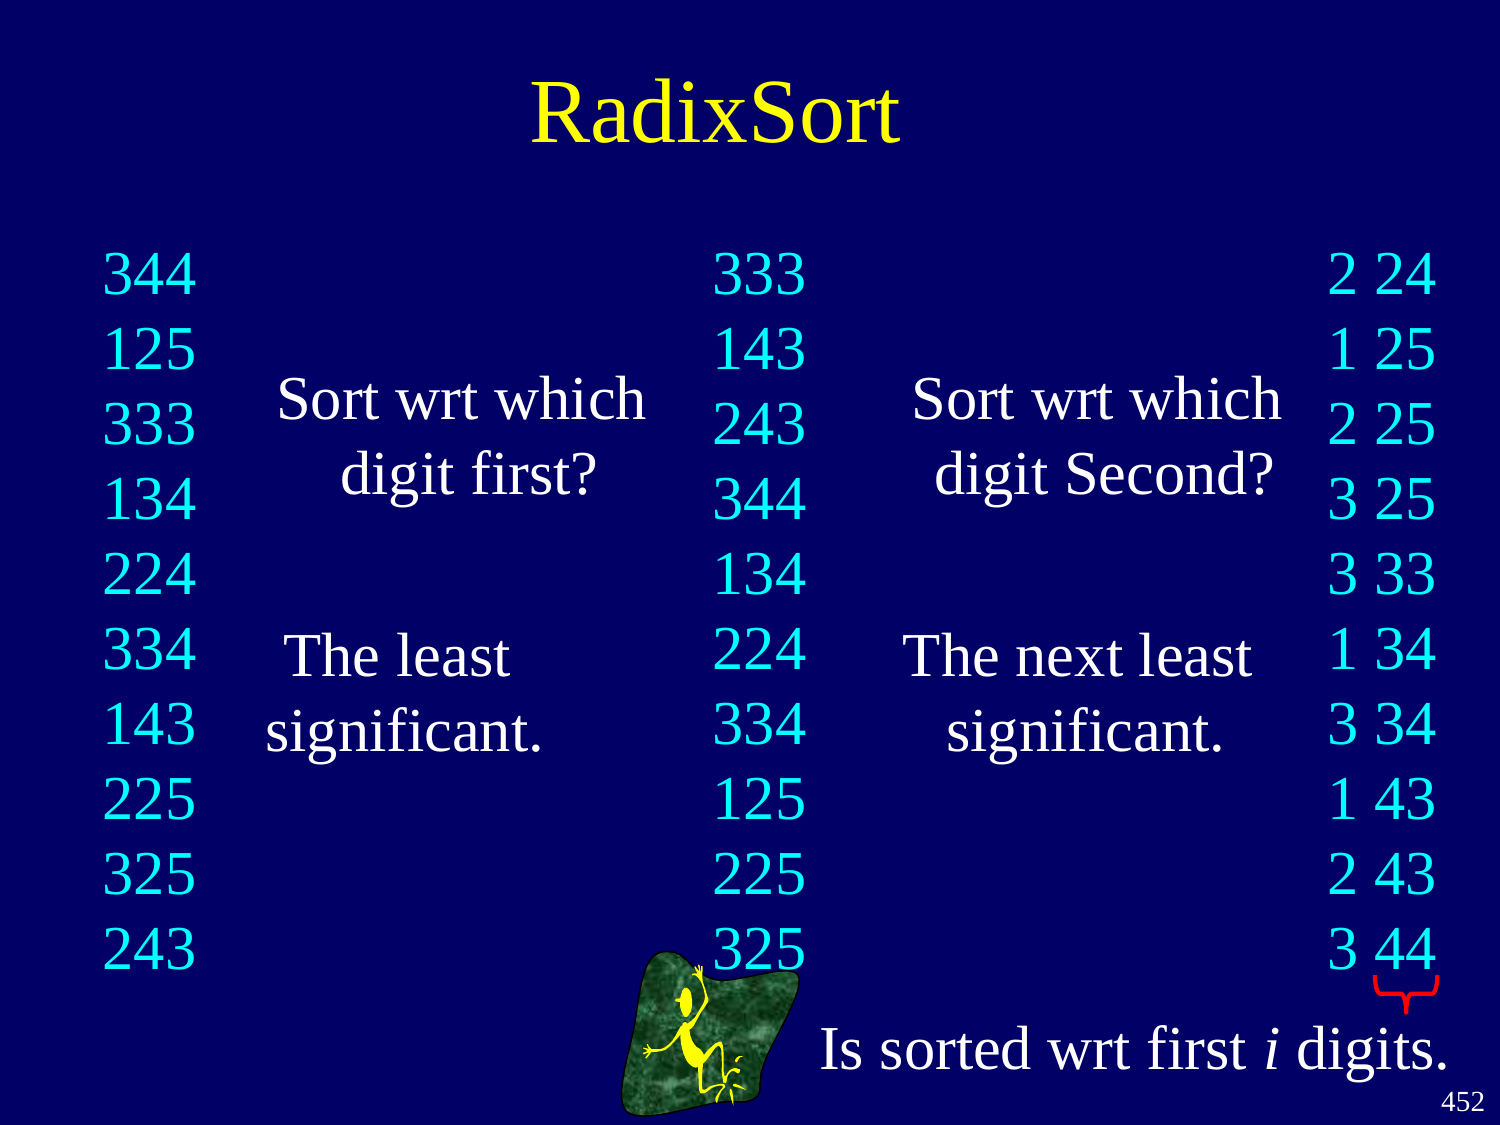

# RadixSort
344
125
333
134
224
334
143
225
325
243
333
143
243
344
134
224
334
125
225
325
The least
significant.
2 24
1 25
2 25
3 25
3 33
1 34
3 34
1 43
2 43
3 44
The next least
significant.
Sort wrt which
digit first?
Sort wrt which
digit Second?

Is sorted wrt first i digits.